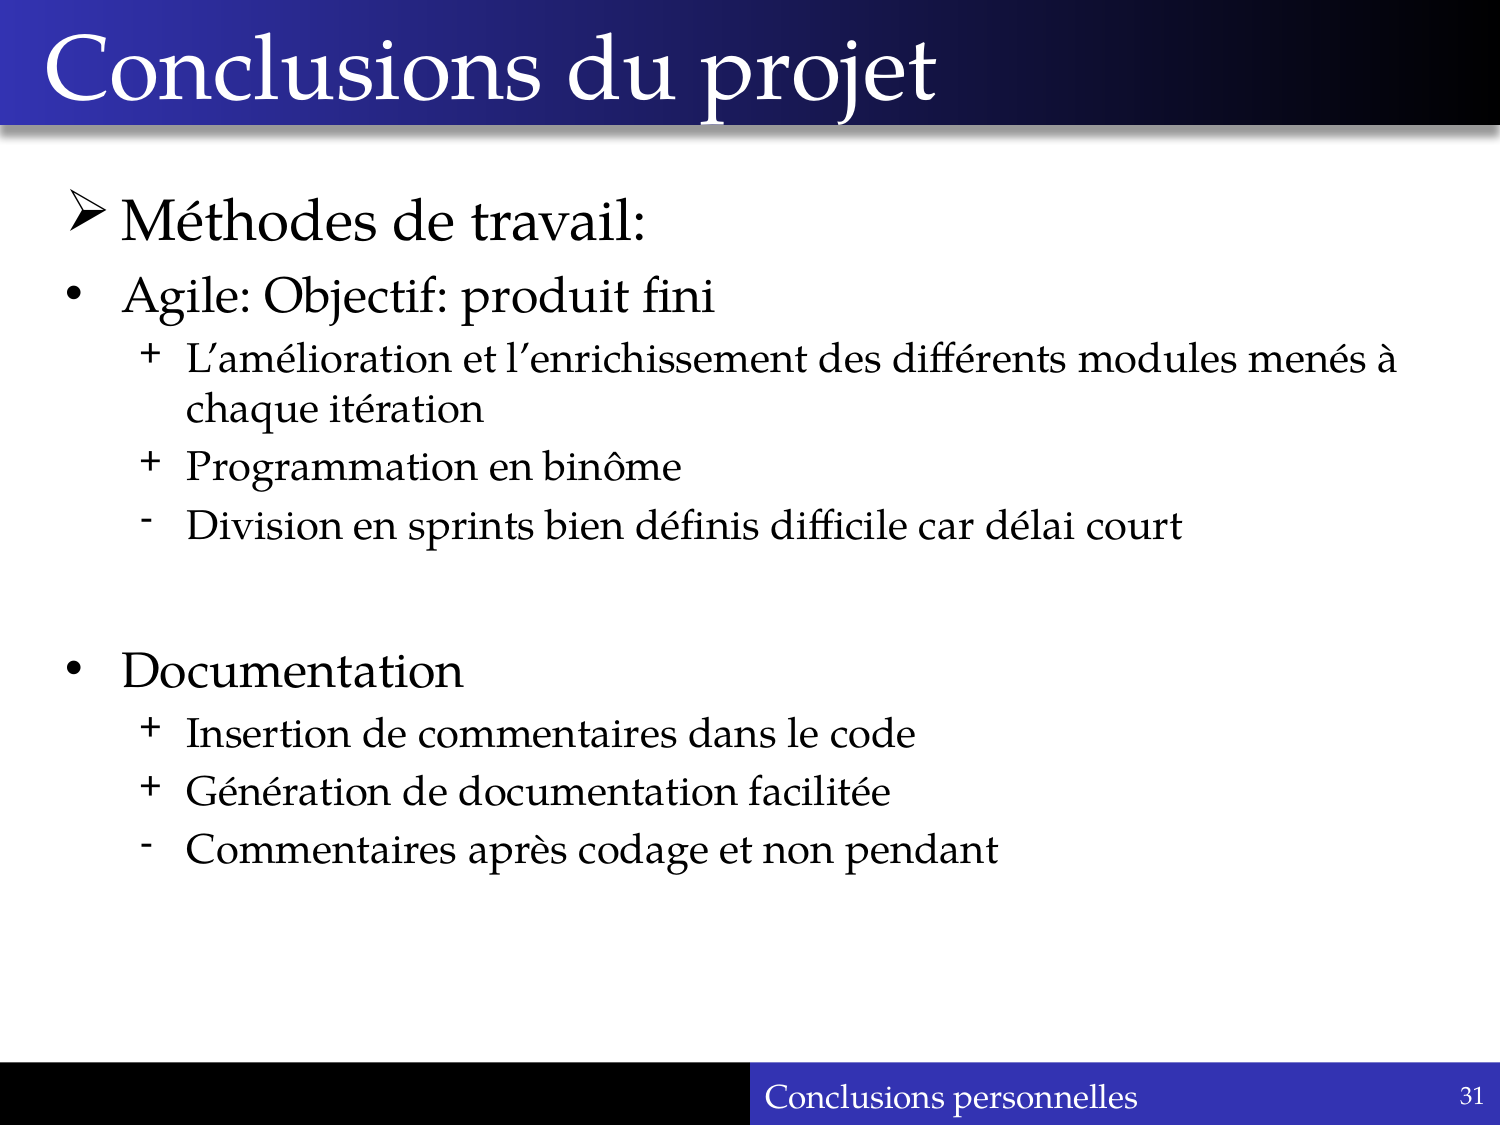

# Conclusions du projet
Méthodes de travail:
Agile: Objectif: produit fini
L’amélioration et l’enrichissement des différents modules menés à chaque itération
Programmation en binôme
Division en sprints bien définis difficile car délai court

Documentation
Insertion de commentaires dans le code
Génération de documentation facilitée
Commentaires après codage et non pendant
Conclusions personnelles
31